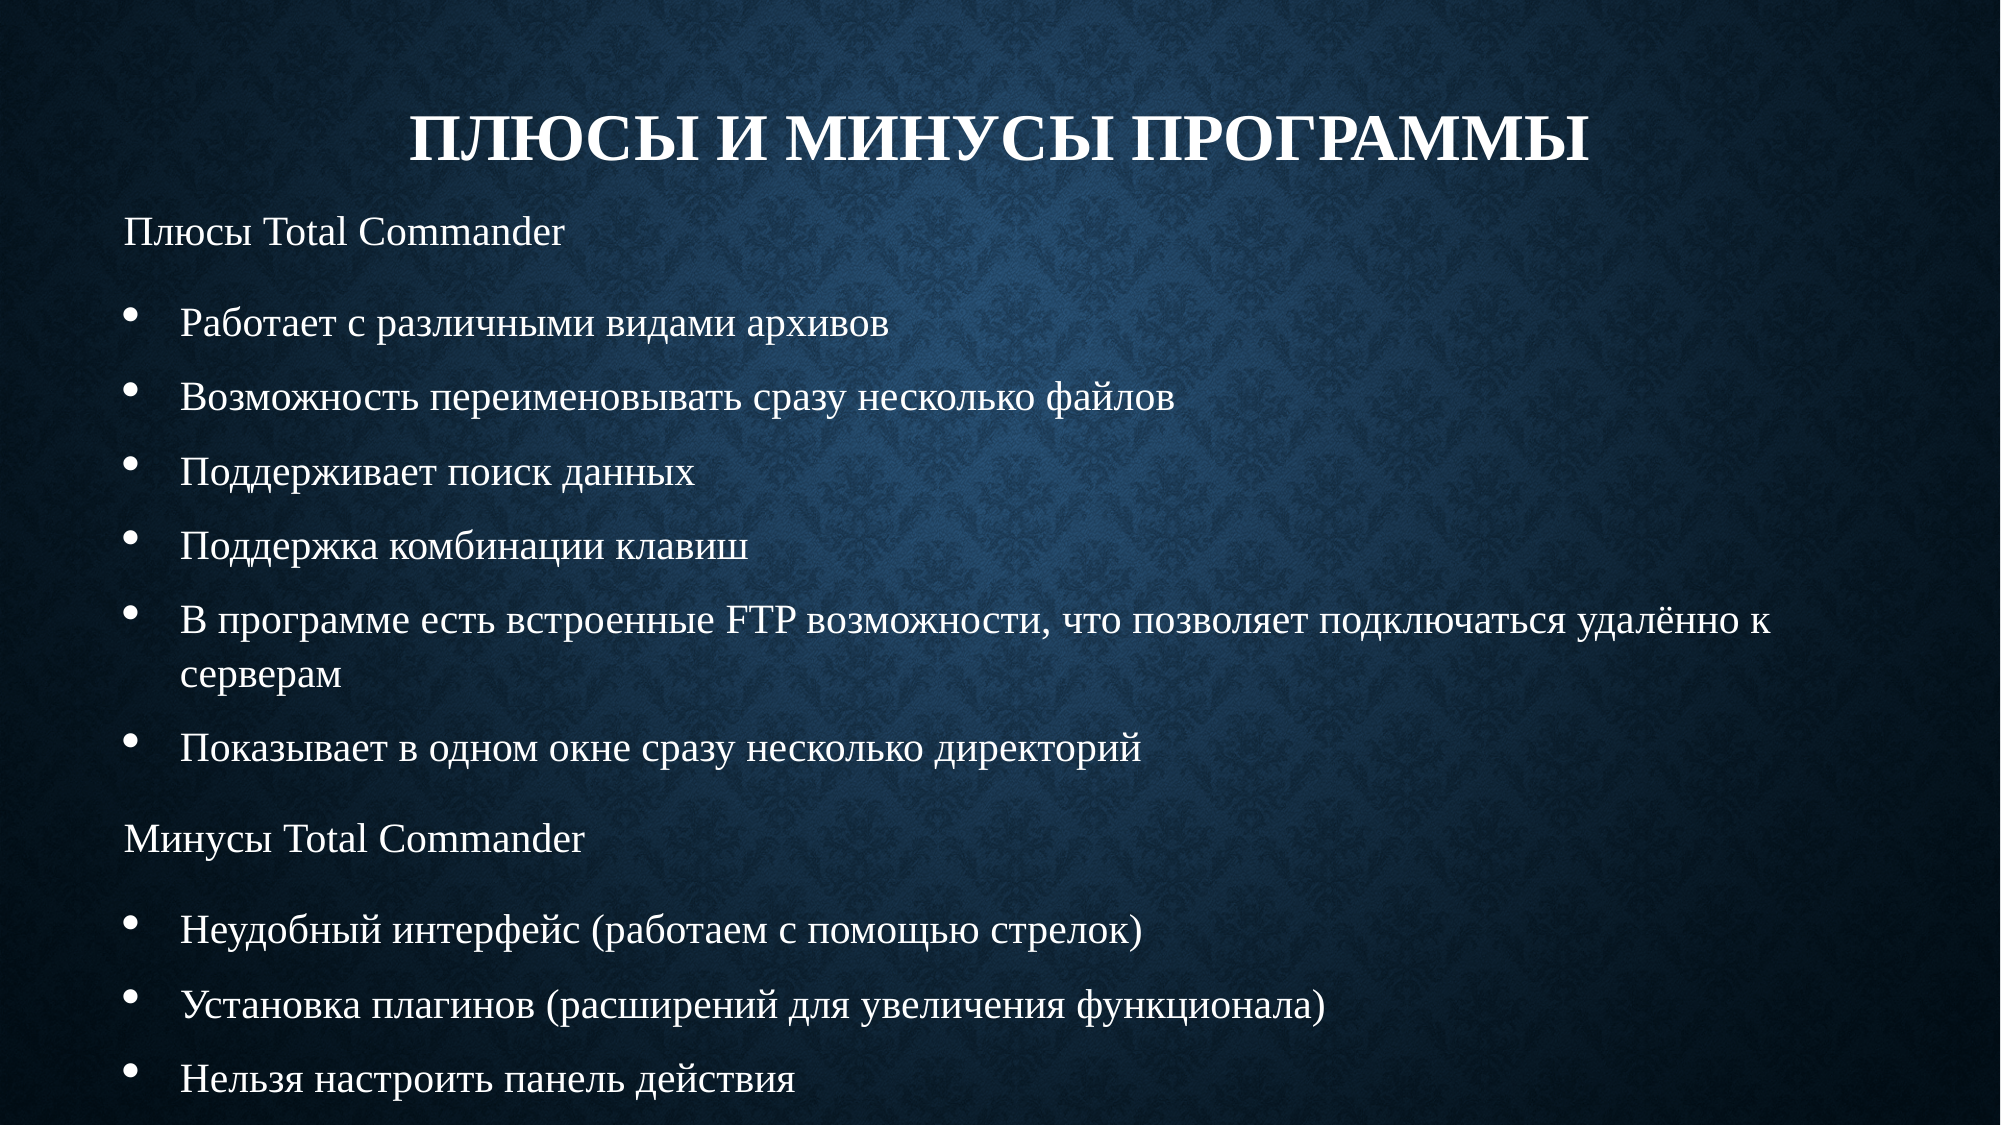

# Плюсы и Минусы программы
Плюсы Total Commander
Работает с различными видами архивов
Возможность переименовывать сразу несколько файлов
Поддерживает поиск данных
Поддержка комбинации клавиш
В программе есть встроенные FTP возможности, что позволяет подключаться удалённо к серверам
Показывает в одном окне сразу несколько директорий
Минусы Total Commander
Неудобный интерфейс (работаем с помощью стрелок)
Установка плагинов (расширений для увеличения функционала)
Нельзя настроить панель действия